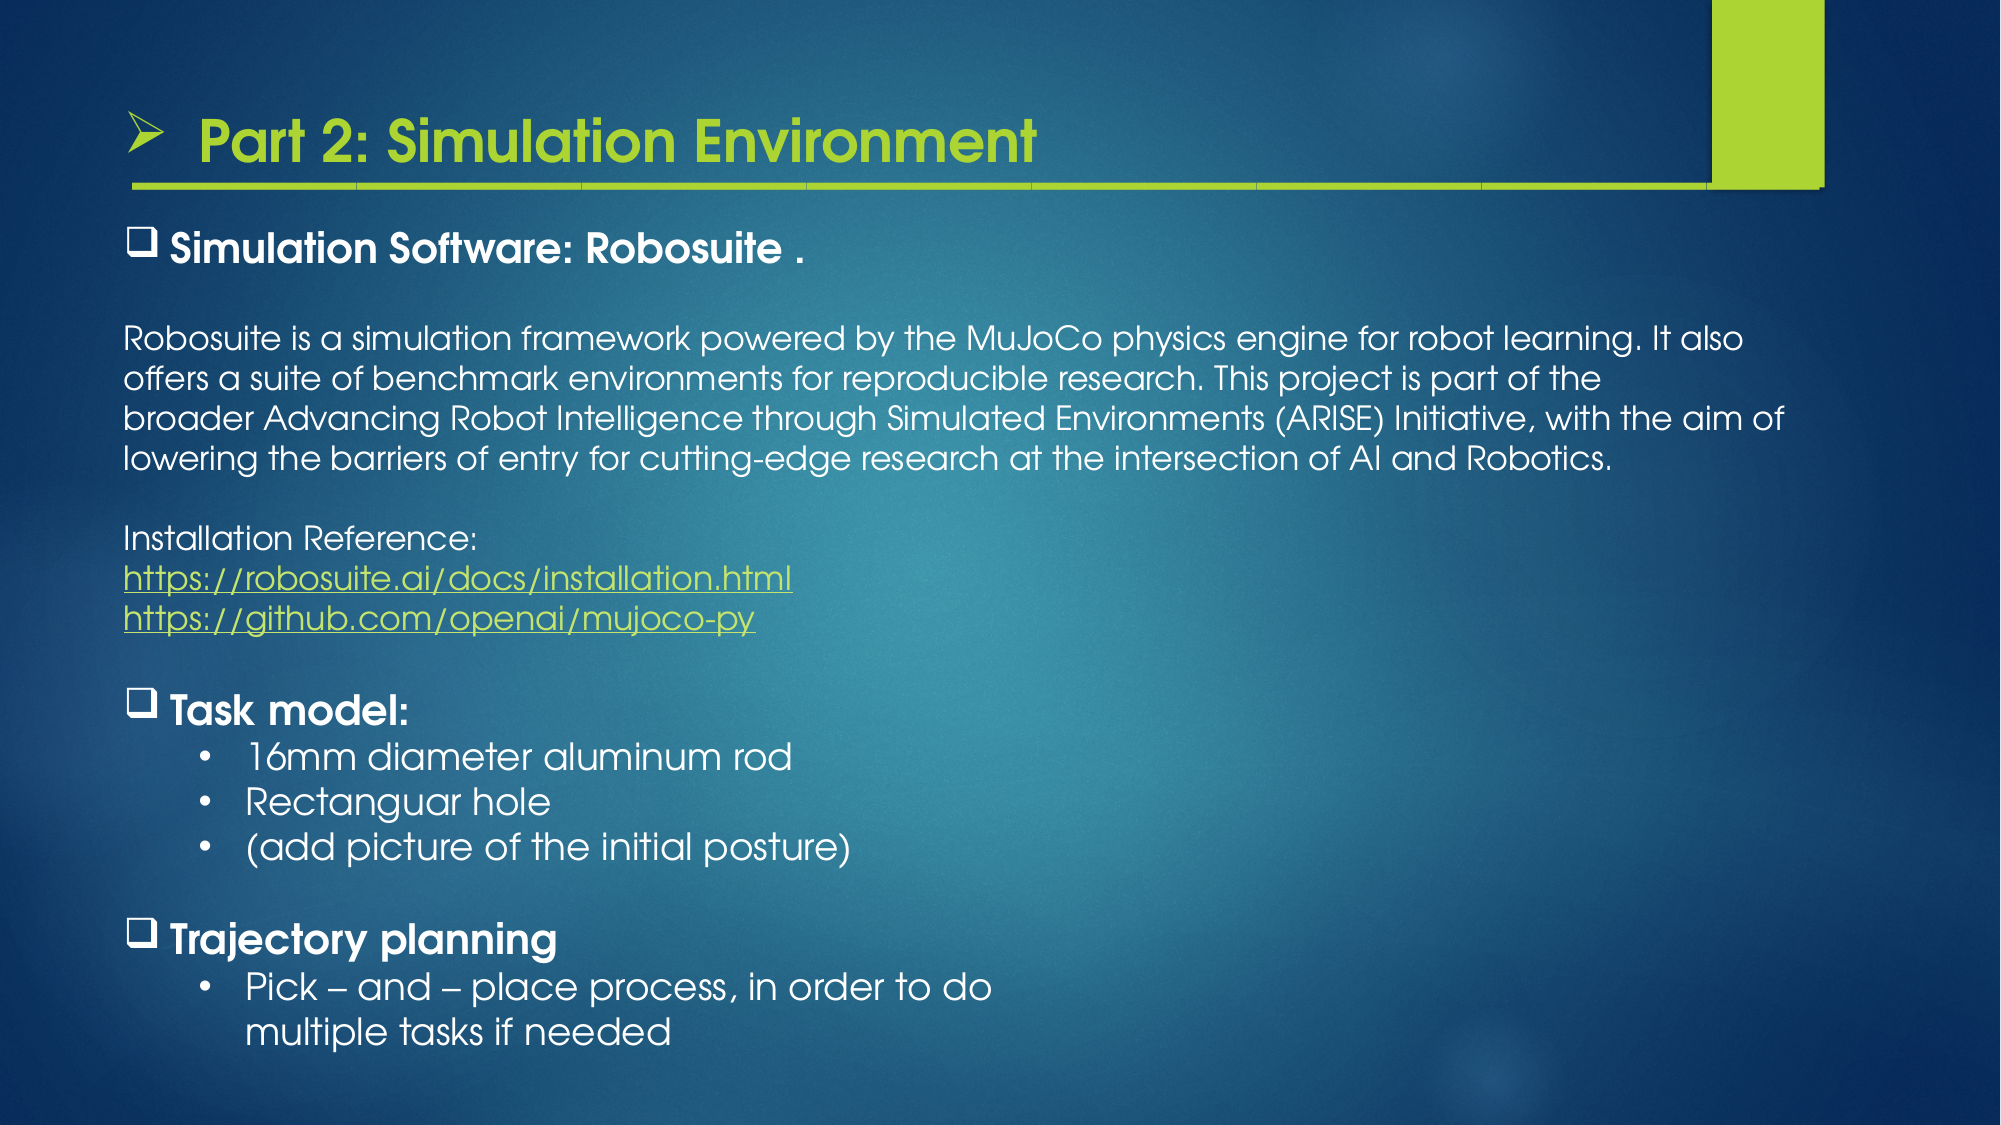

———————————————
Part 2: Simulation Environment

Simulation Software: Robosuite .

Robosuite is a simulation framework powered by the MuJoCo physics engine for robot learning. It also offers a suite of benchmark environments for reproducible research. This project is part of the broader Advancing Robot Intelligence through Simulated Environments (ARISE) Initiative, with the aim of lowering the barriers of entry for cutting-edge research at the intersection of AI and Robotics.

Installation Reference:
https://robosuite.ai/docs/installation.html
https://github.com/openai/mujoco-py

Task model:
16mm diameter aluminum rod
Rectanguar hole
(add picture of the initial posture)

Trajectory planning
Pick – and – place process, in order to do multiple tasks if needed